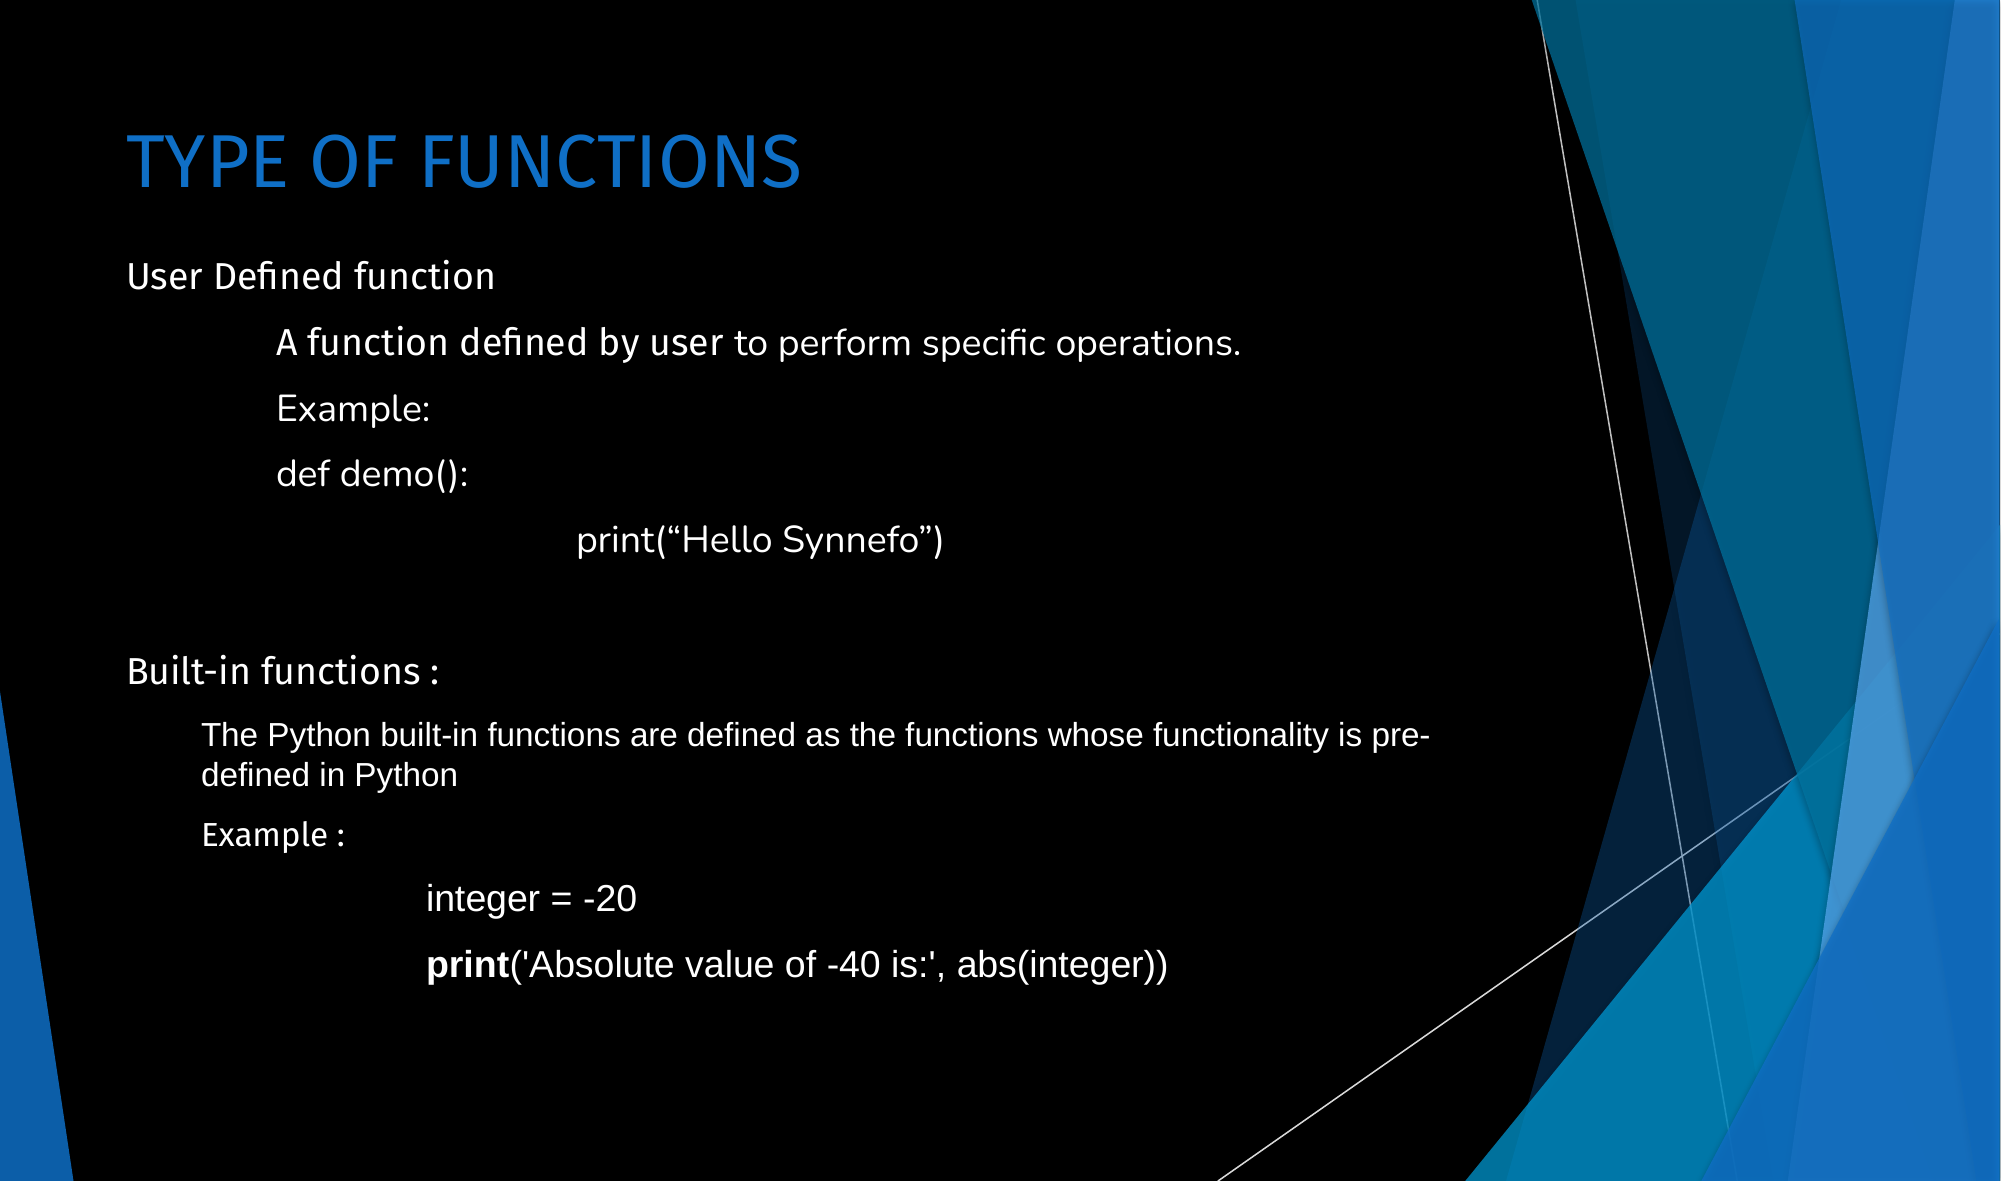

# TYPE OF FUNCTIONS
User Defined function
	A function defined by user to perform specific operations.
	Example:
	def demo():
			print(“Hello Synnefo”)

Built-in functions :
The Python built-in functions are defined as the functions whose functionality is pre-defined in Python
Example :
		integer = -20
		print('Absolute value of -40 is:', abs(integer))